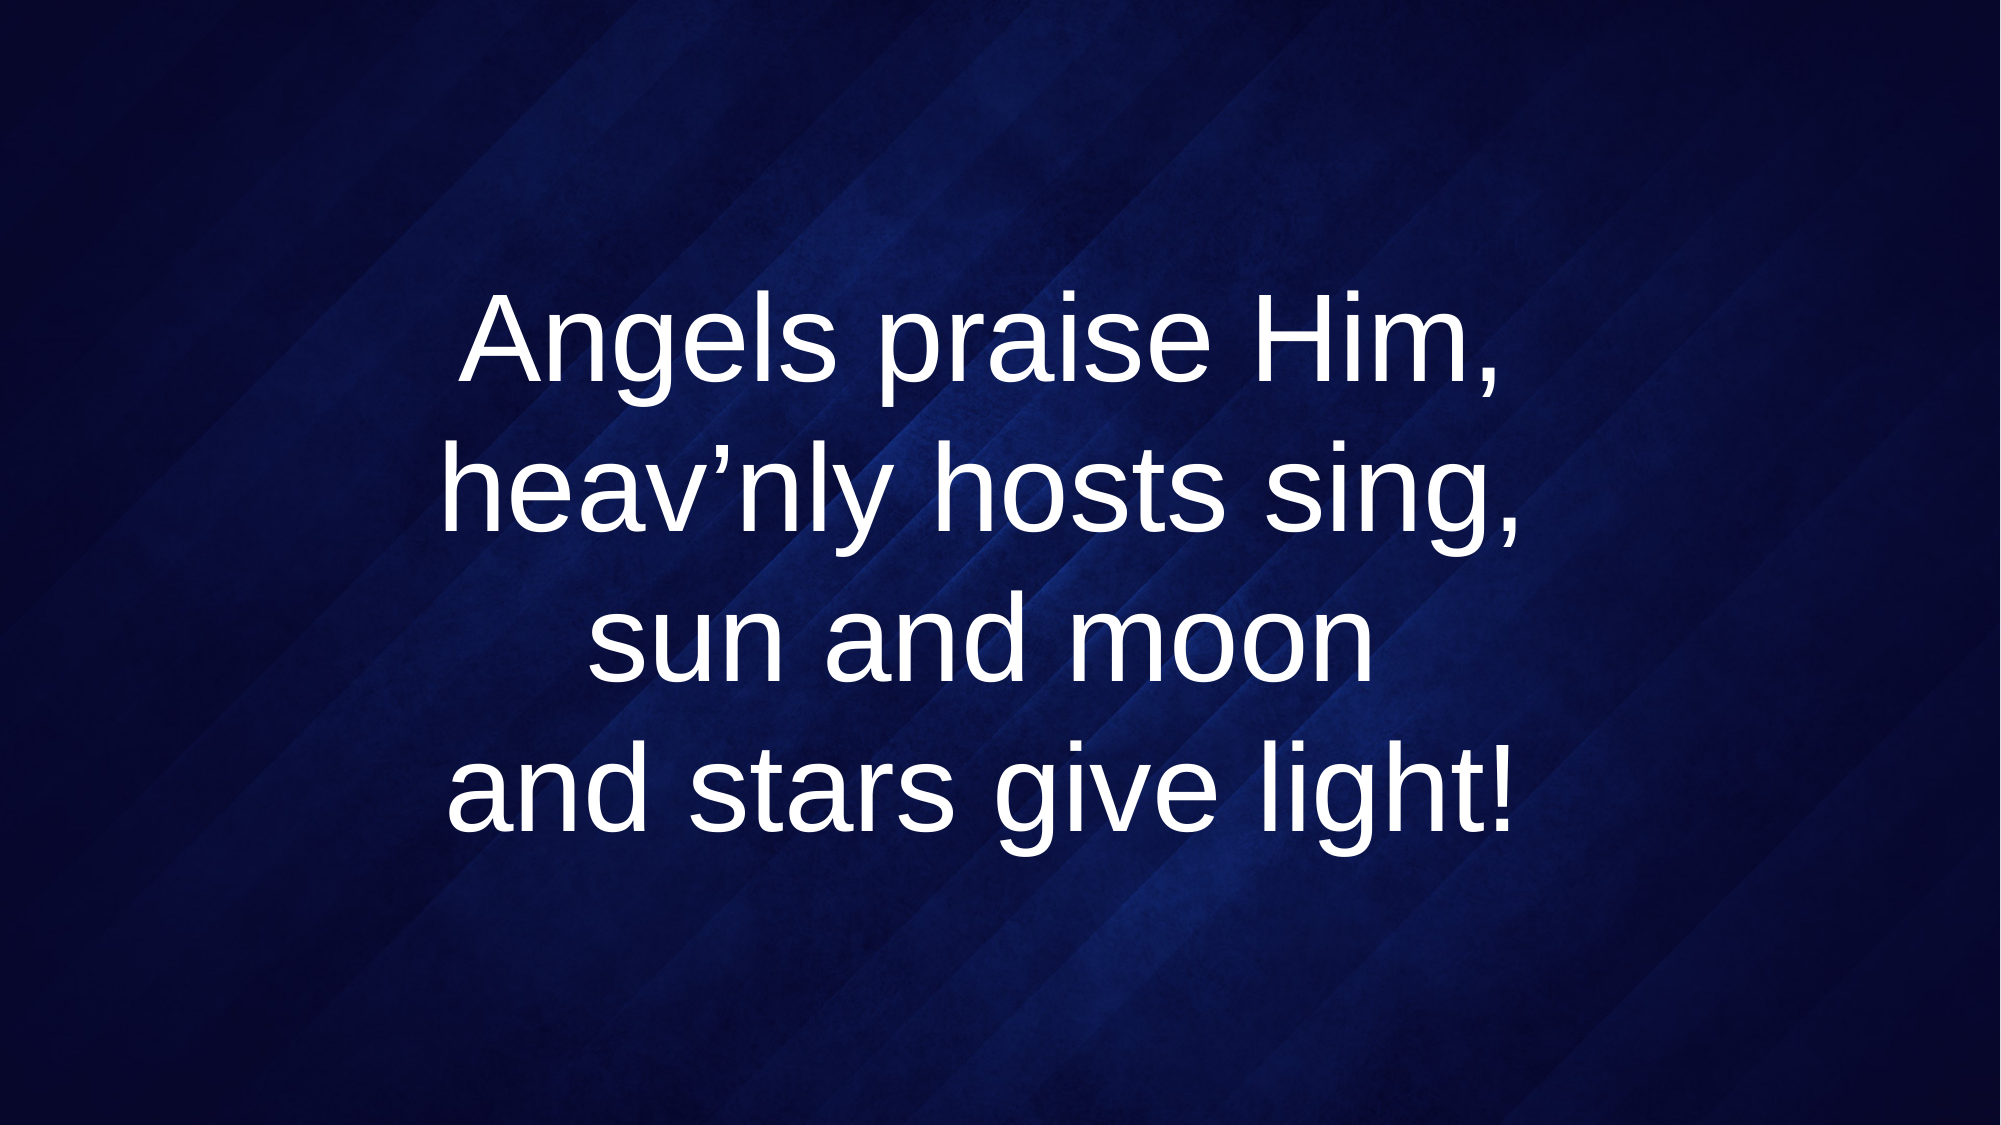

# Angels praise Him, heav’nly hosts sing, sun and moon and stars give light!